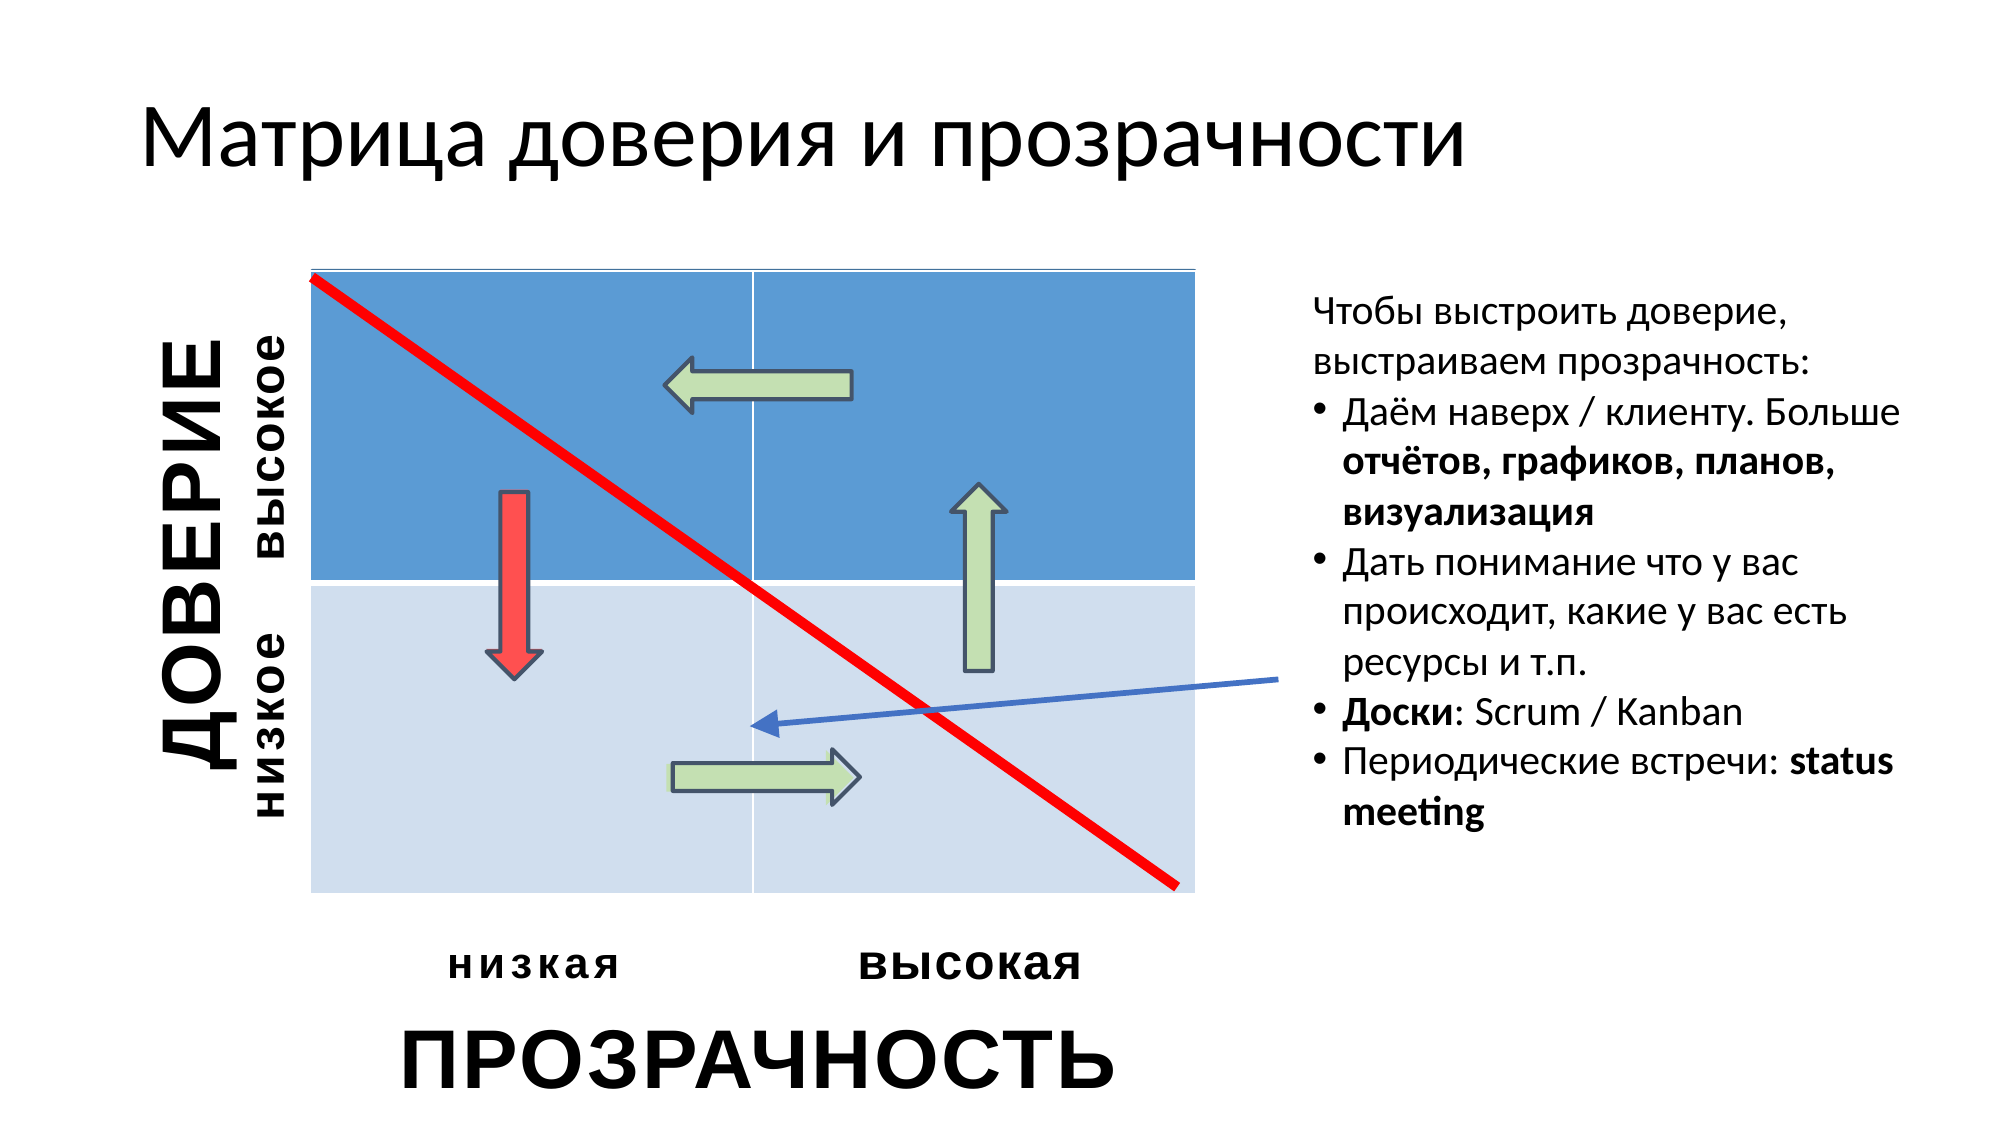

# Матрица доверия и прозрачности

Чтобы выстроить доверие, выстраиваем прозрачность:
Даём наверх / клиенту. Больше отчётов, графиков, планов, визуализация
Дать понимание что у вас происходит, какие у вас есть ресурсы и т.п.
Доски: Scrum / Kanban
Периодические встречи: status meeting

ДОВЕРИЕ
высокое
низкое
низкая	высокая
ПРОЗРАЧНОСТЬ